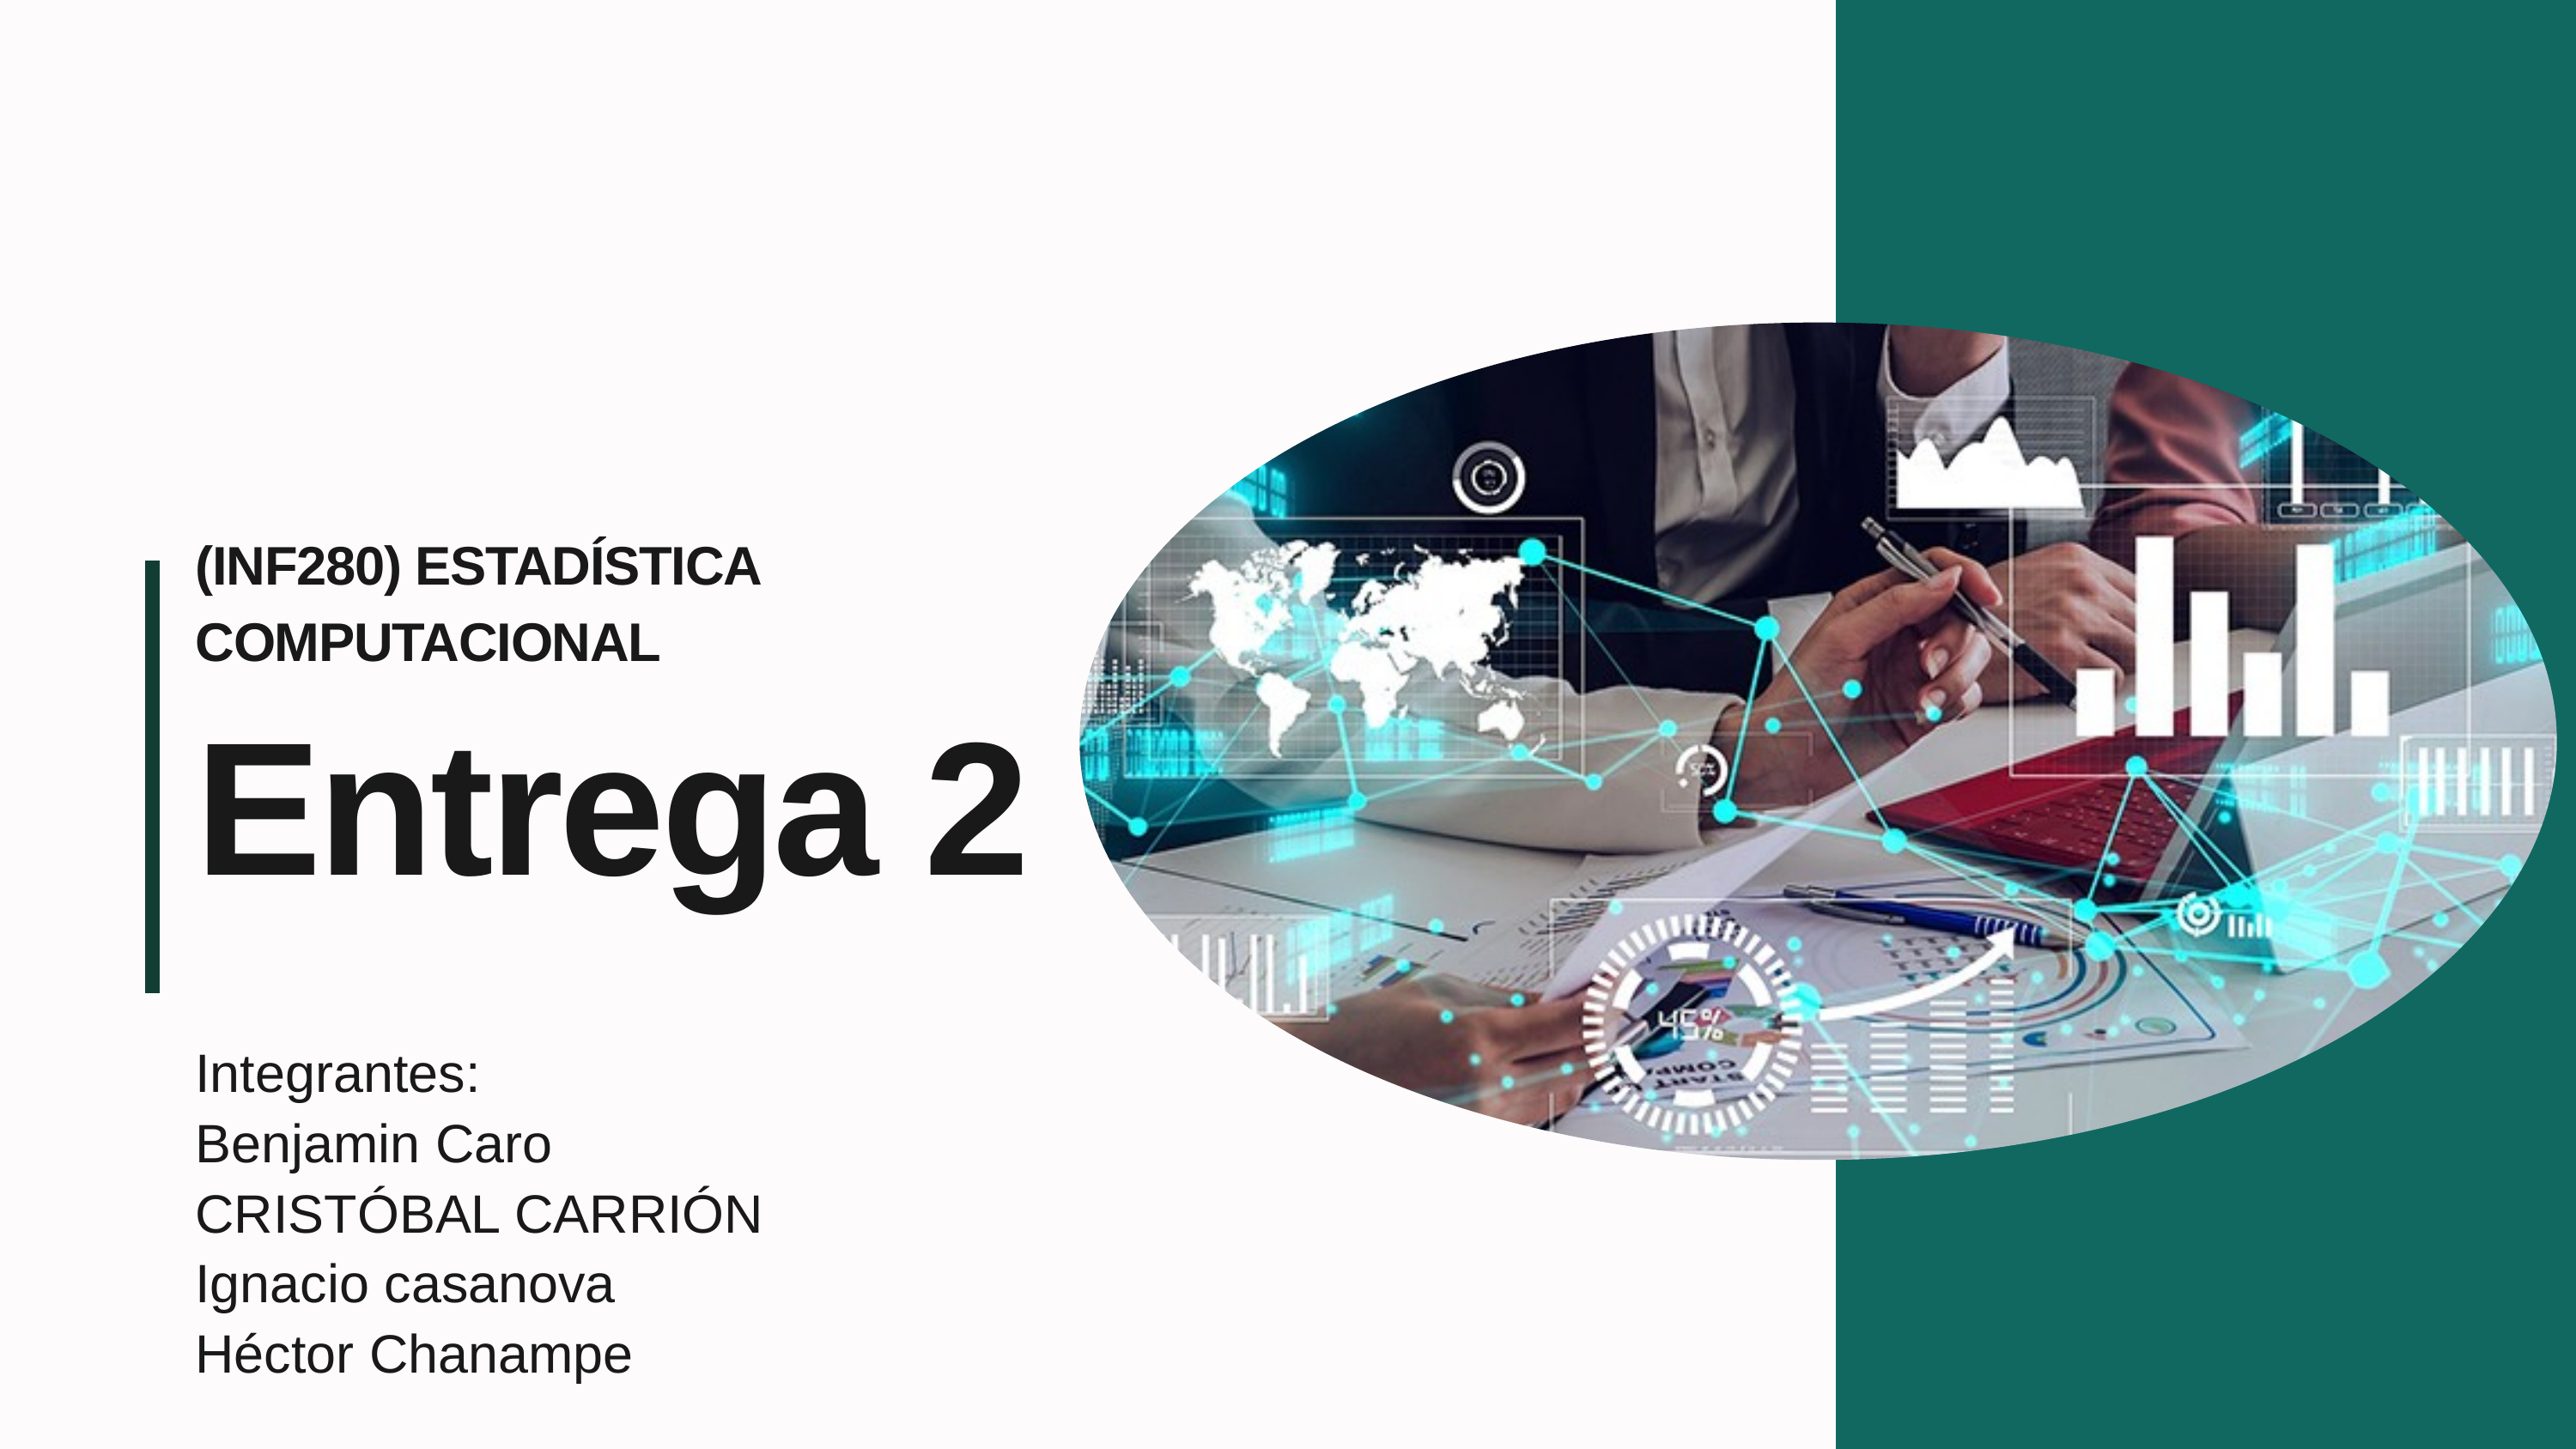

(INF280) ESTADÍSTICA COMPUTACIONAL

Entrega 2
Integrantes:
Benjamin Caro
CRISTÓBAL CARRIÓN
Ignacio casanova
Héctor Chanampe